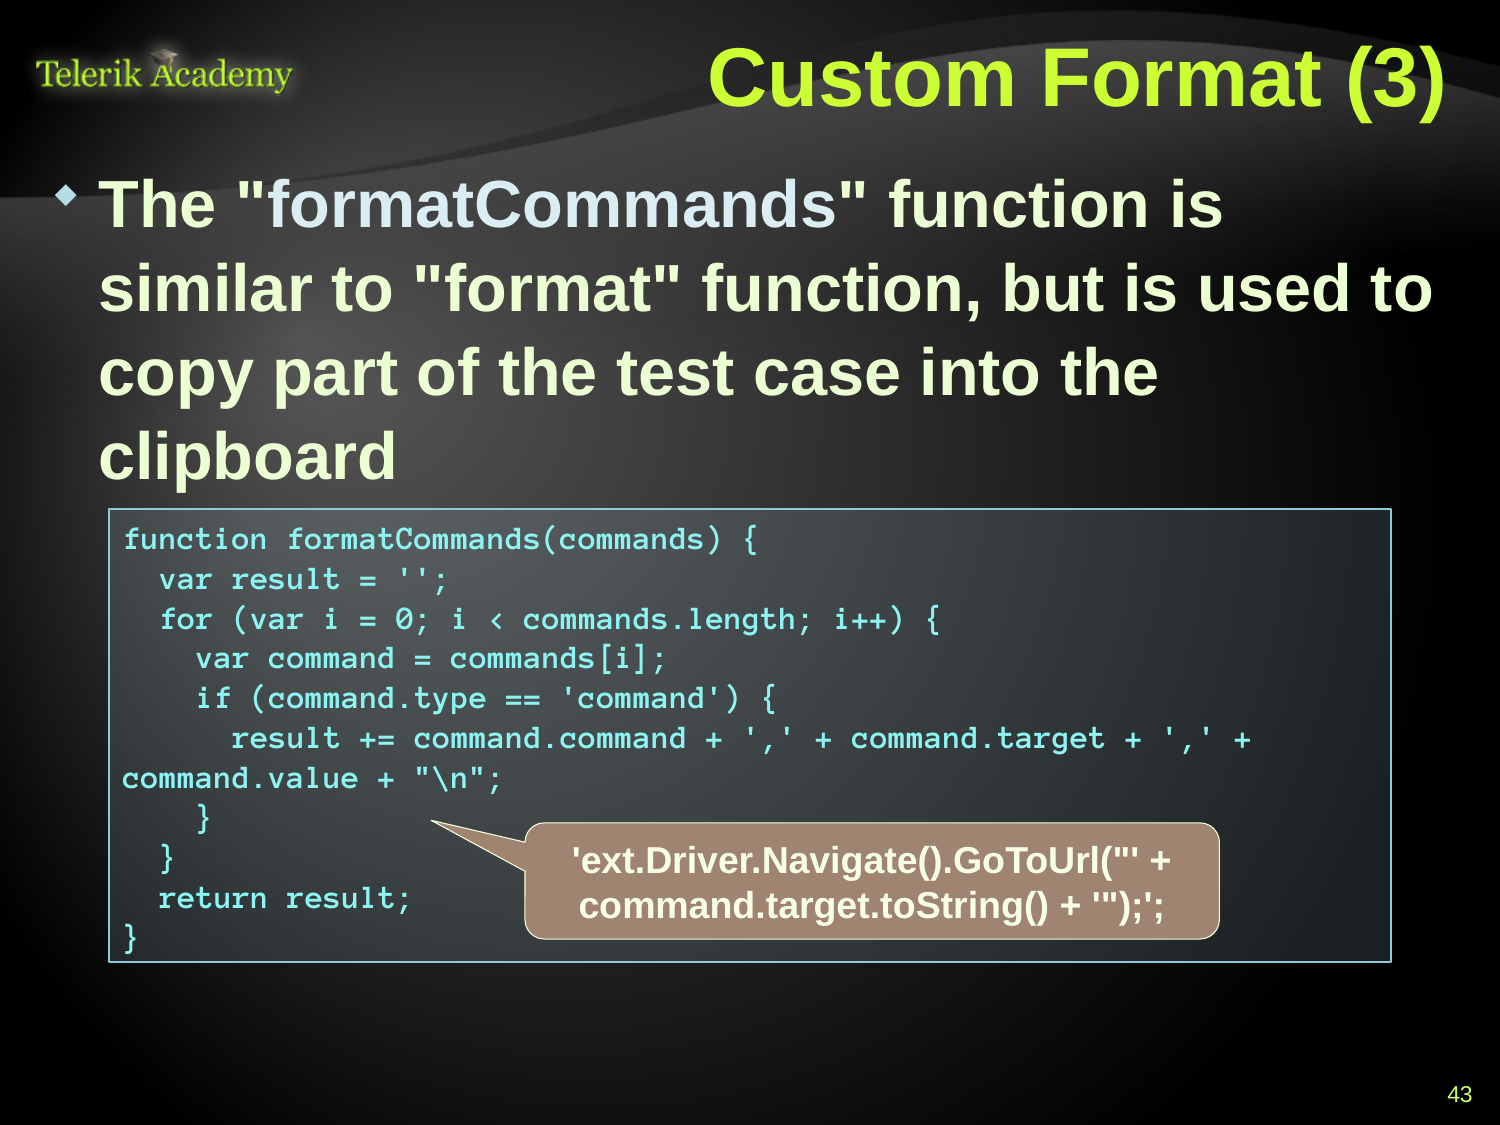

# Custom Format (3)
The "formatCommands" function is similar to "format" function, but is used to copy part of the test case into the clipboard
function formatCommands(commands) {
  var result = '';
  for (var i = 0; i < commands.length; i++) {
    var command = commands[i];
    if (command.type == 'command') {
      result += command.command + ',' + command.target + ',' + command.value + "\n";
    }
  }
  return result;
}
'ext.Driver.Navigate().GoToUrl("' + command.target.toString() + '");';
43